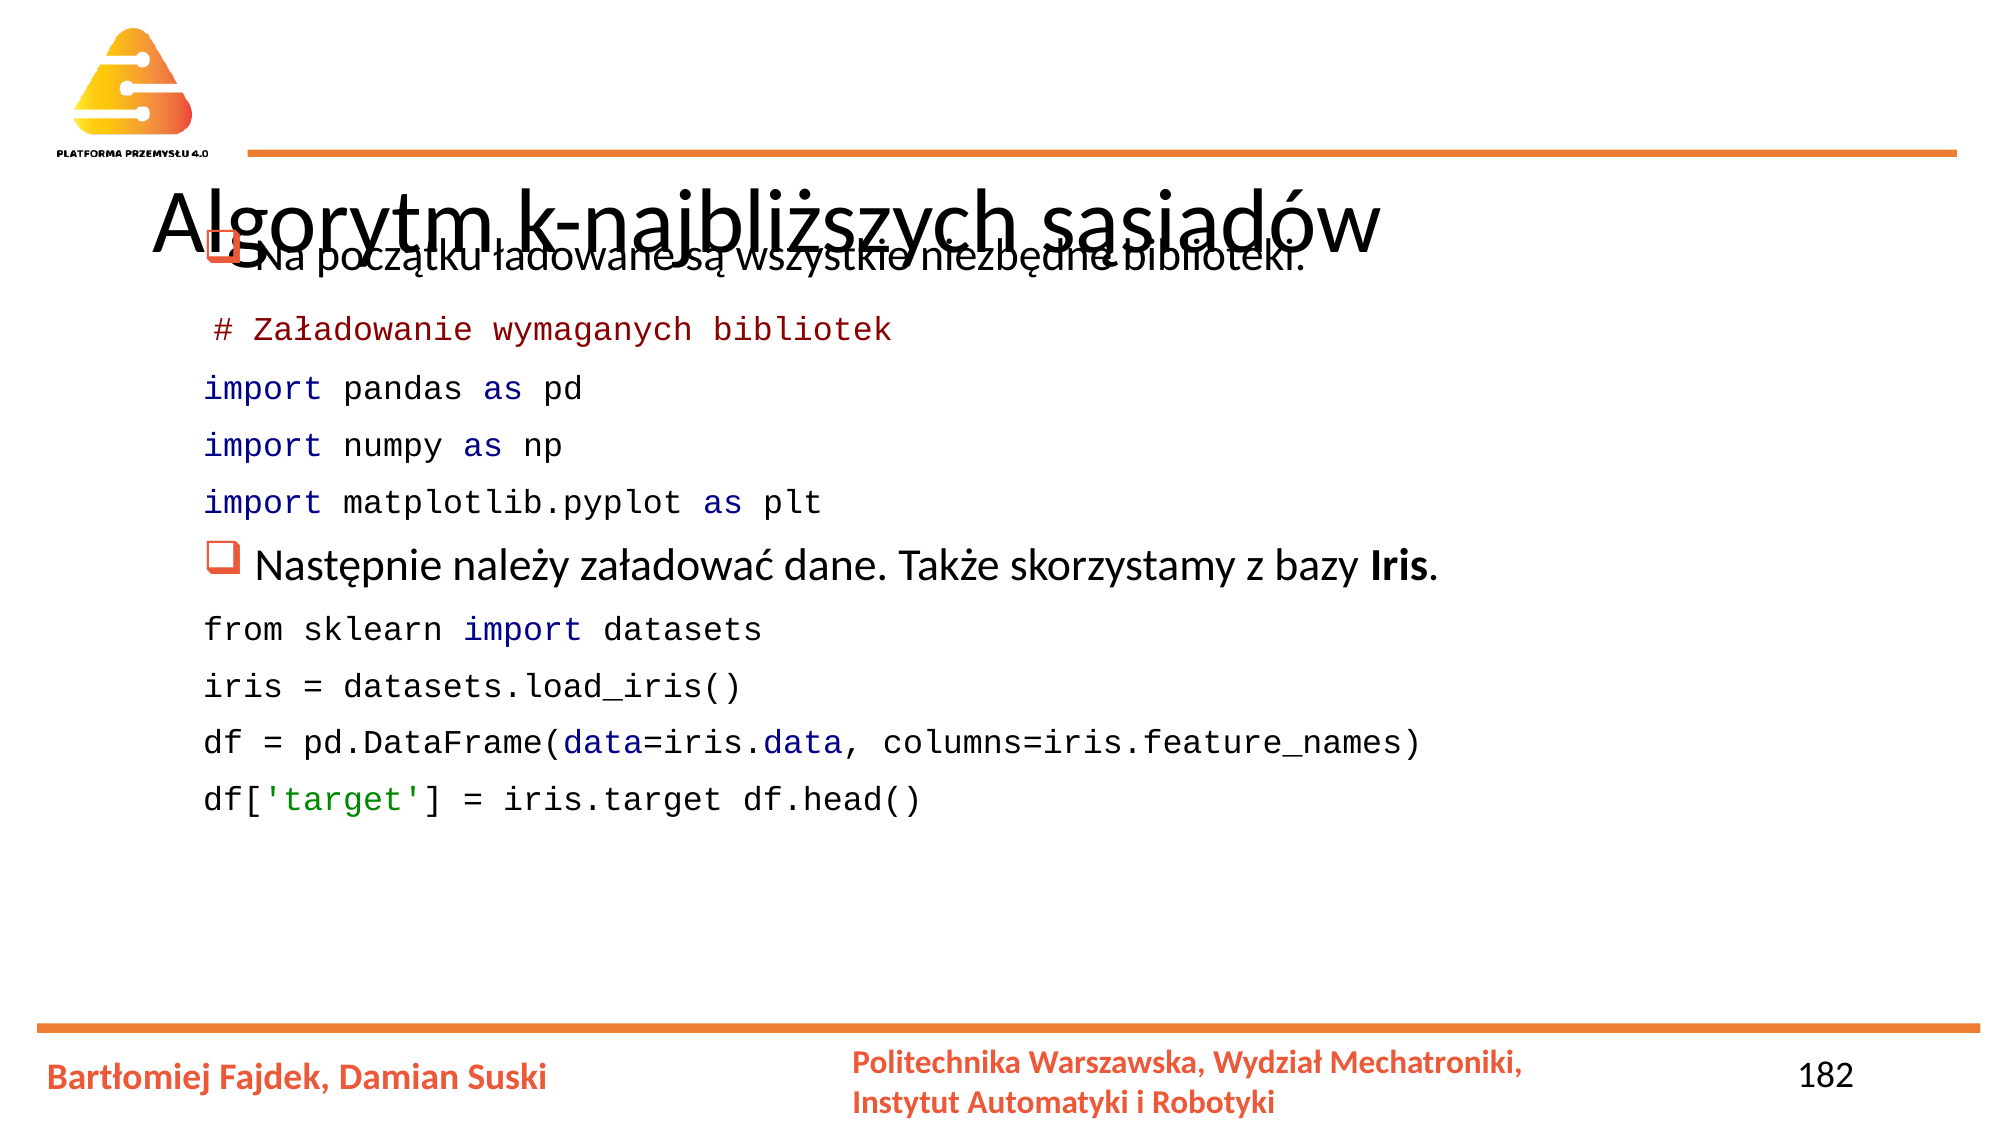

# Algorytm k-najbliższych sąsiadów
 Na początku ładowane są wszystkie niezbędne biblioteki.
 # Załadowanie wymaganych bibliotek
import pandas as pd
import numpy as np
import matplotlib.pyplot as plt
 Następnie należy załadować dane. Także skorzystamy z bazy Iris.
from sklearn import datasets
iris = datasets.load_iris()
df = pd.DataFrame(data=iris.data, columns=iris.feature_names)
df['target'] = iris.target df.head()
182